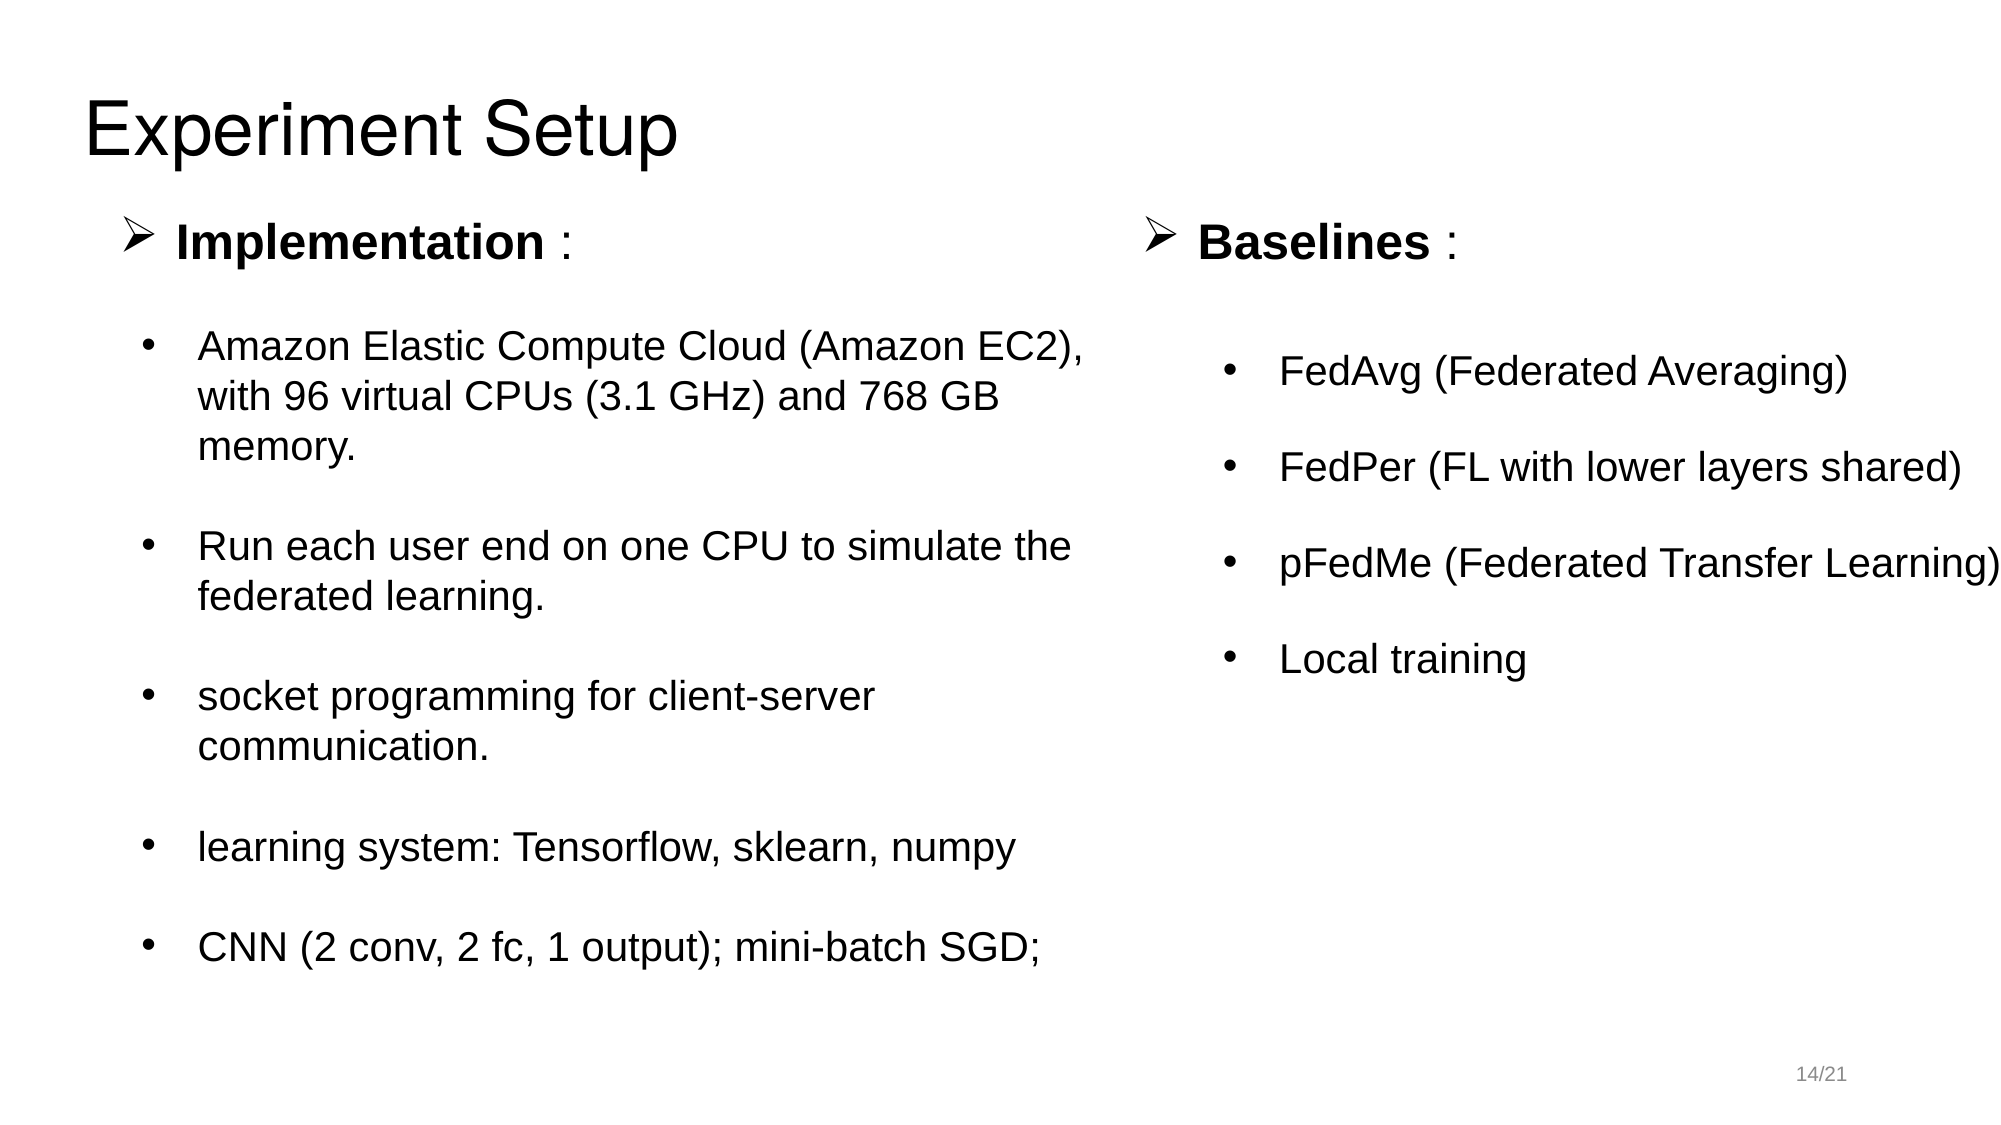

# Experiment Setup
Implementation :
Baselines :
Amazon Elastic Compute Cloud (Amazon EC2), with 96 virtual CPUs (3.1 GHz) and 768 GB memory.

Run each user end on one CPU to simulate the federated learning.

socket programming for client-server communication.

learning system: Tensorflow, sklearn, numpy

CNN (2 conv, 2 fc, 1 output); mini-batch SGD;
FedAvg (Federated Averaging)
FedPer (FL with lower layers shared)
pFedMe (Federated Transfer Learning)
Local training
14/21